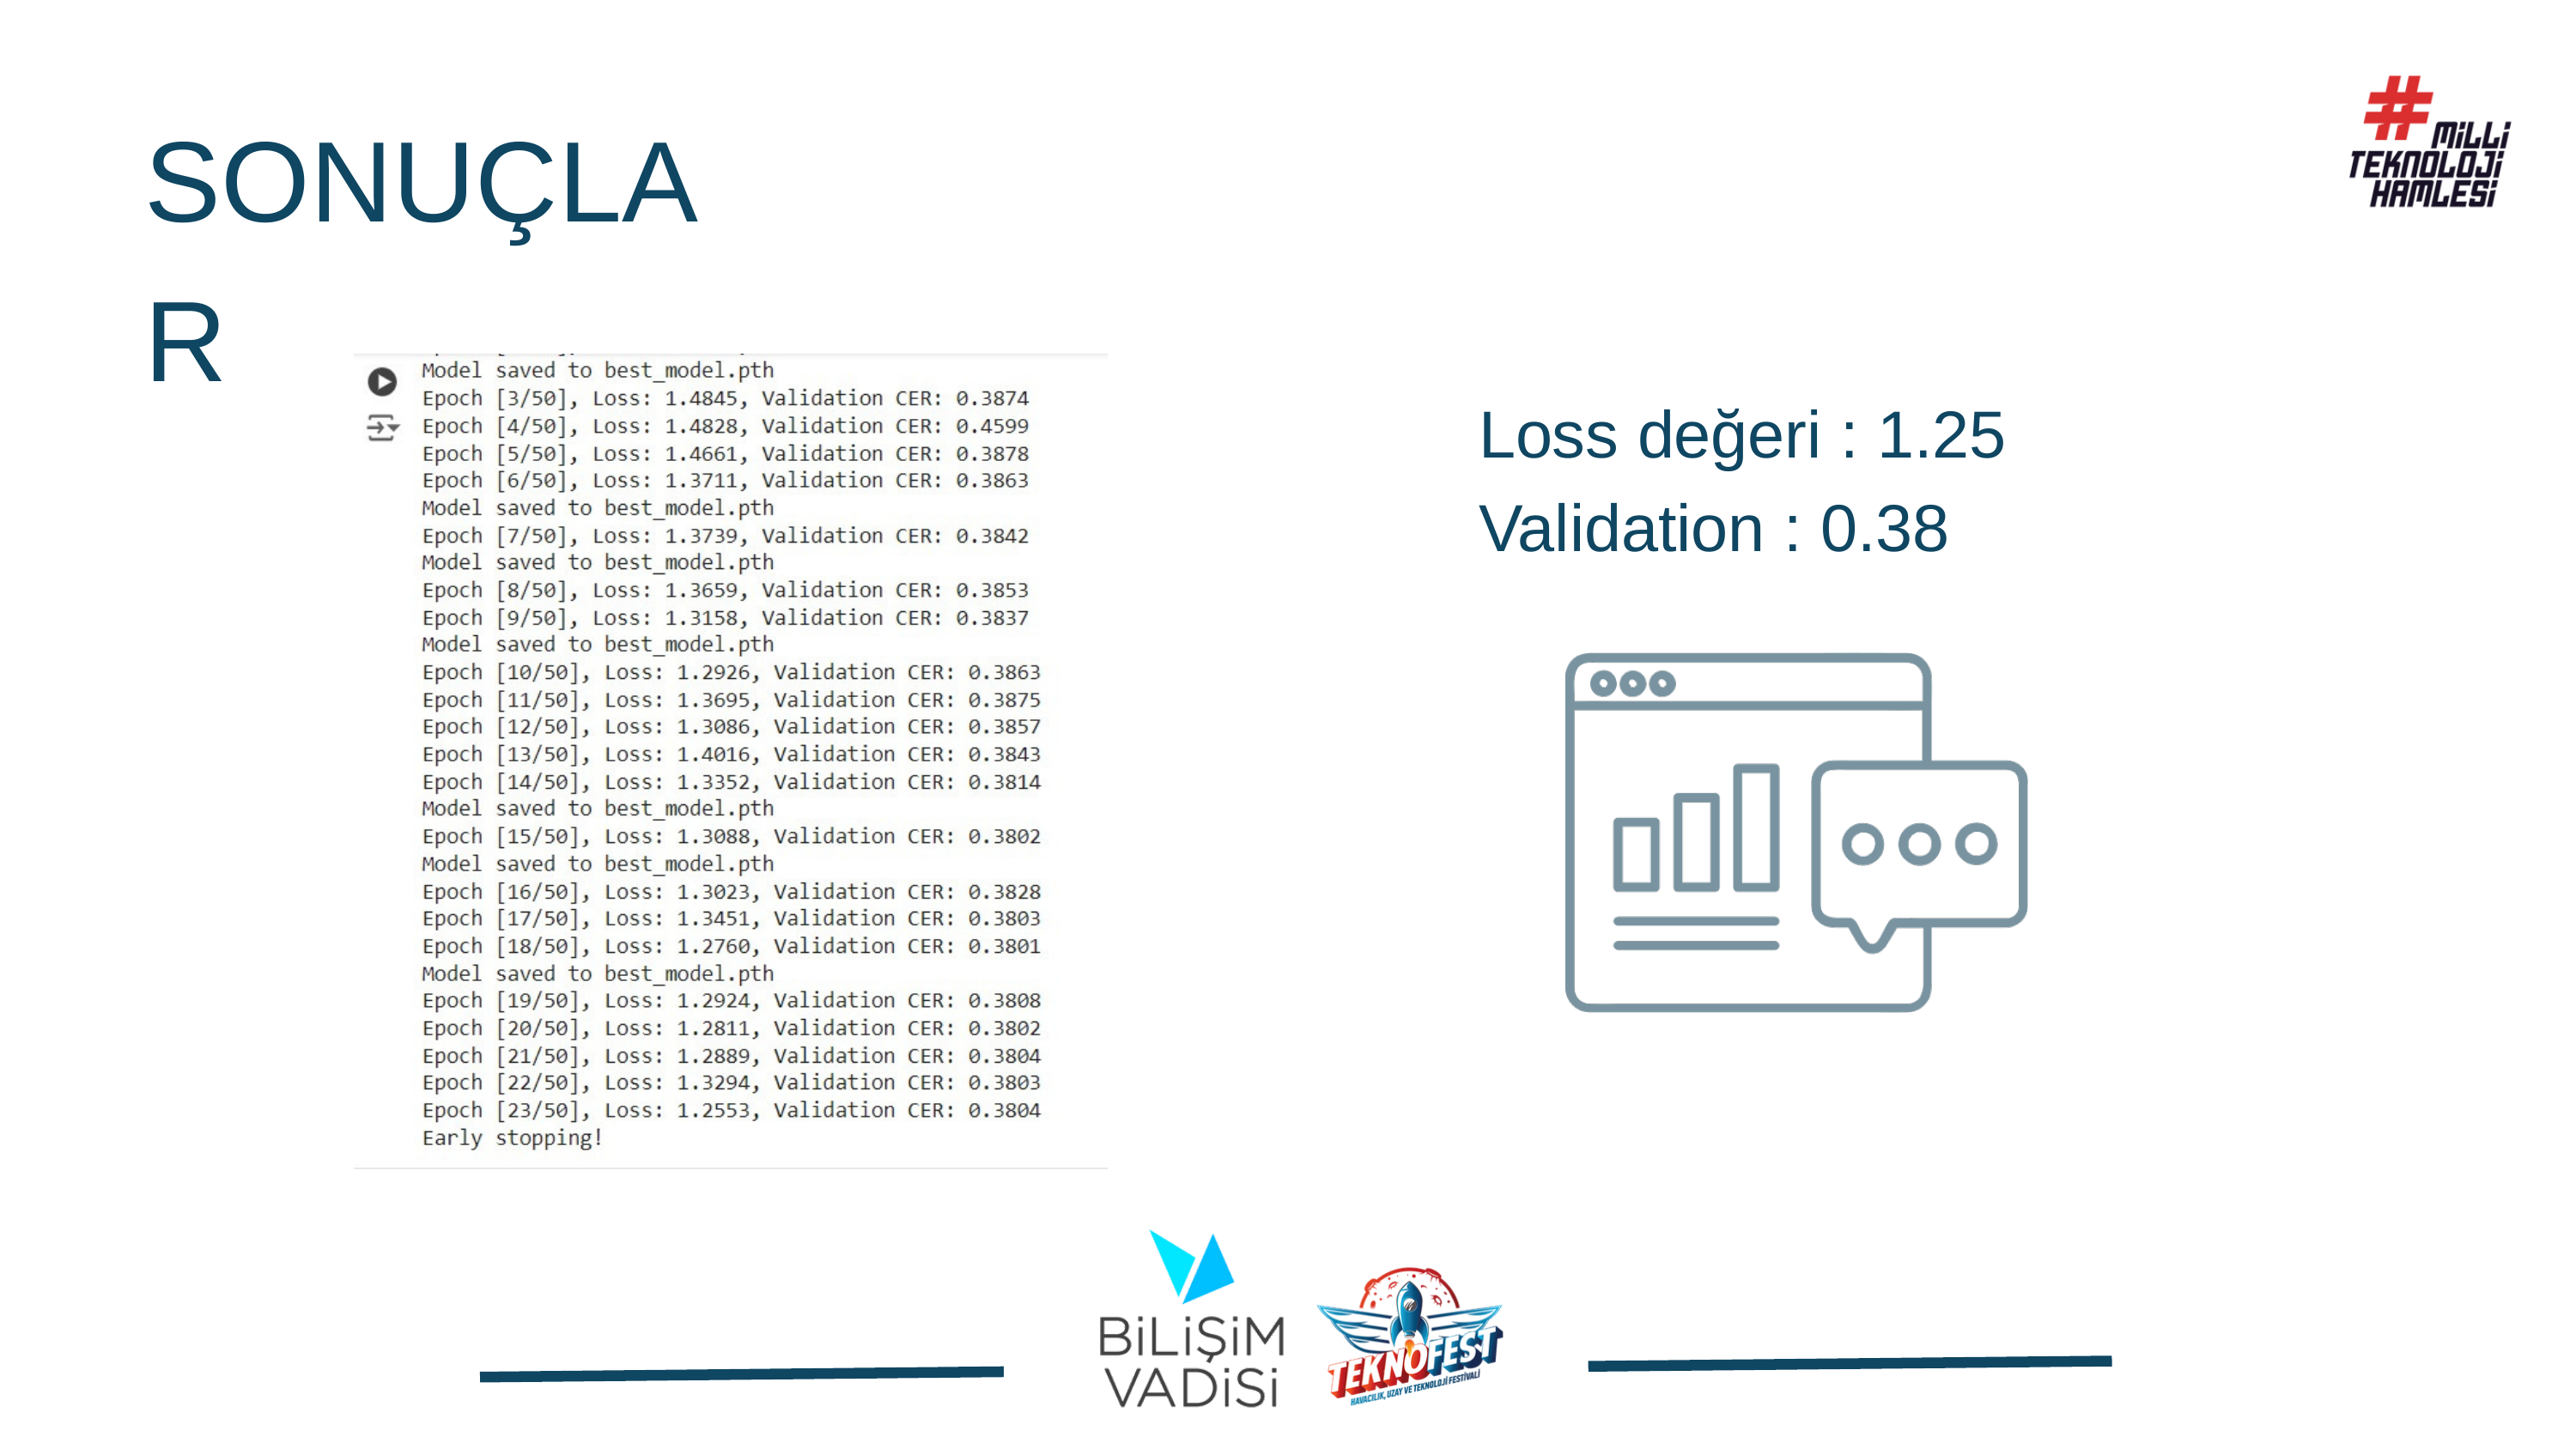

SONUÇLAR

Loss değeri : 1.25
Validation : 0.38